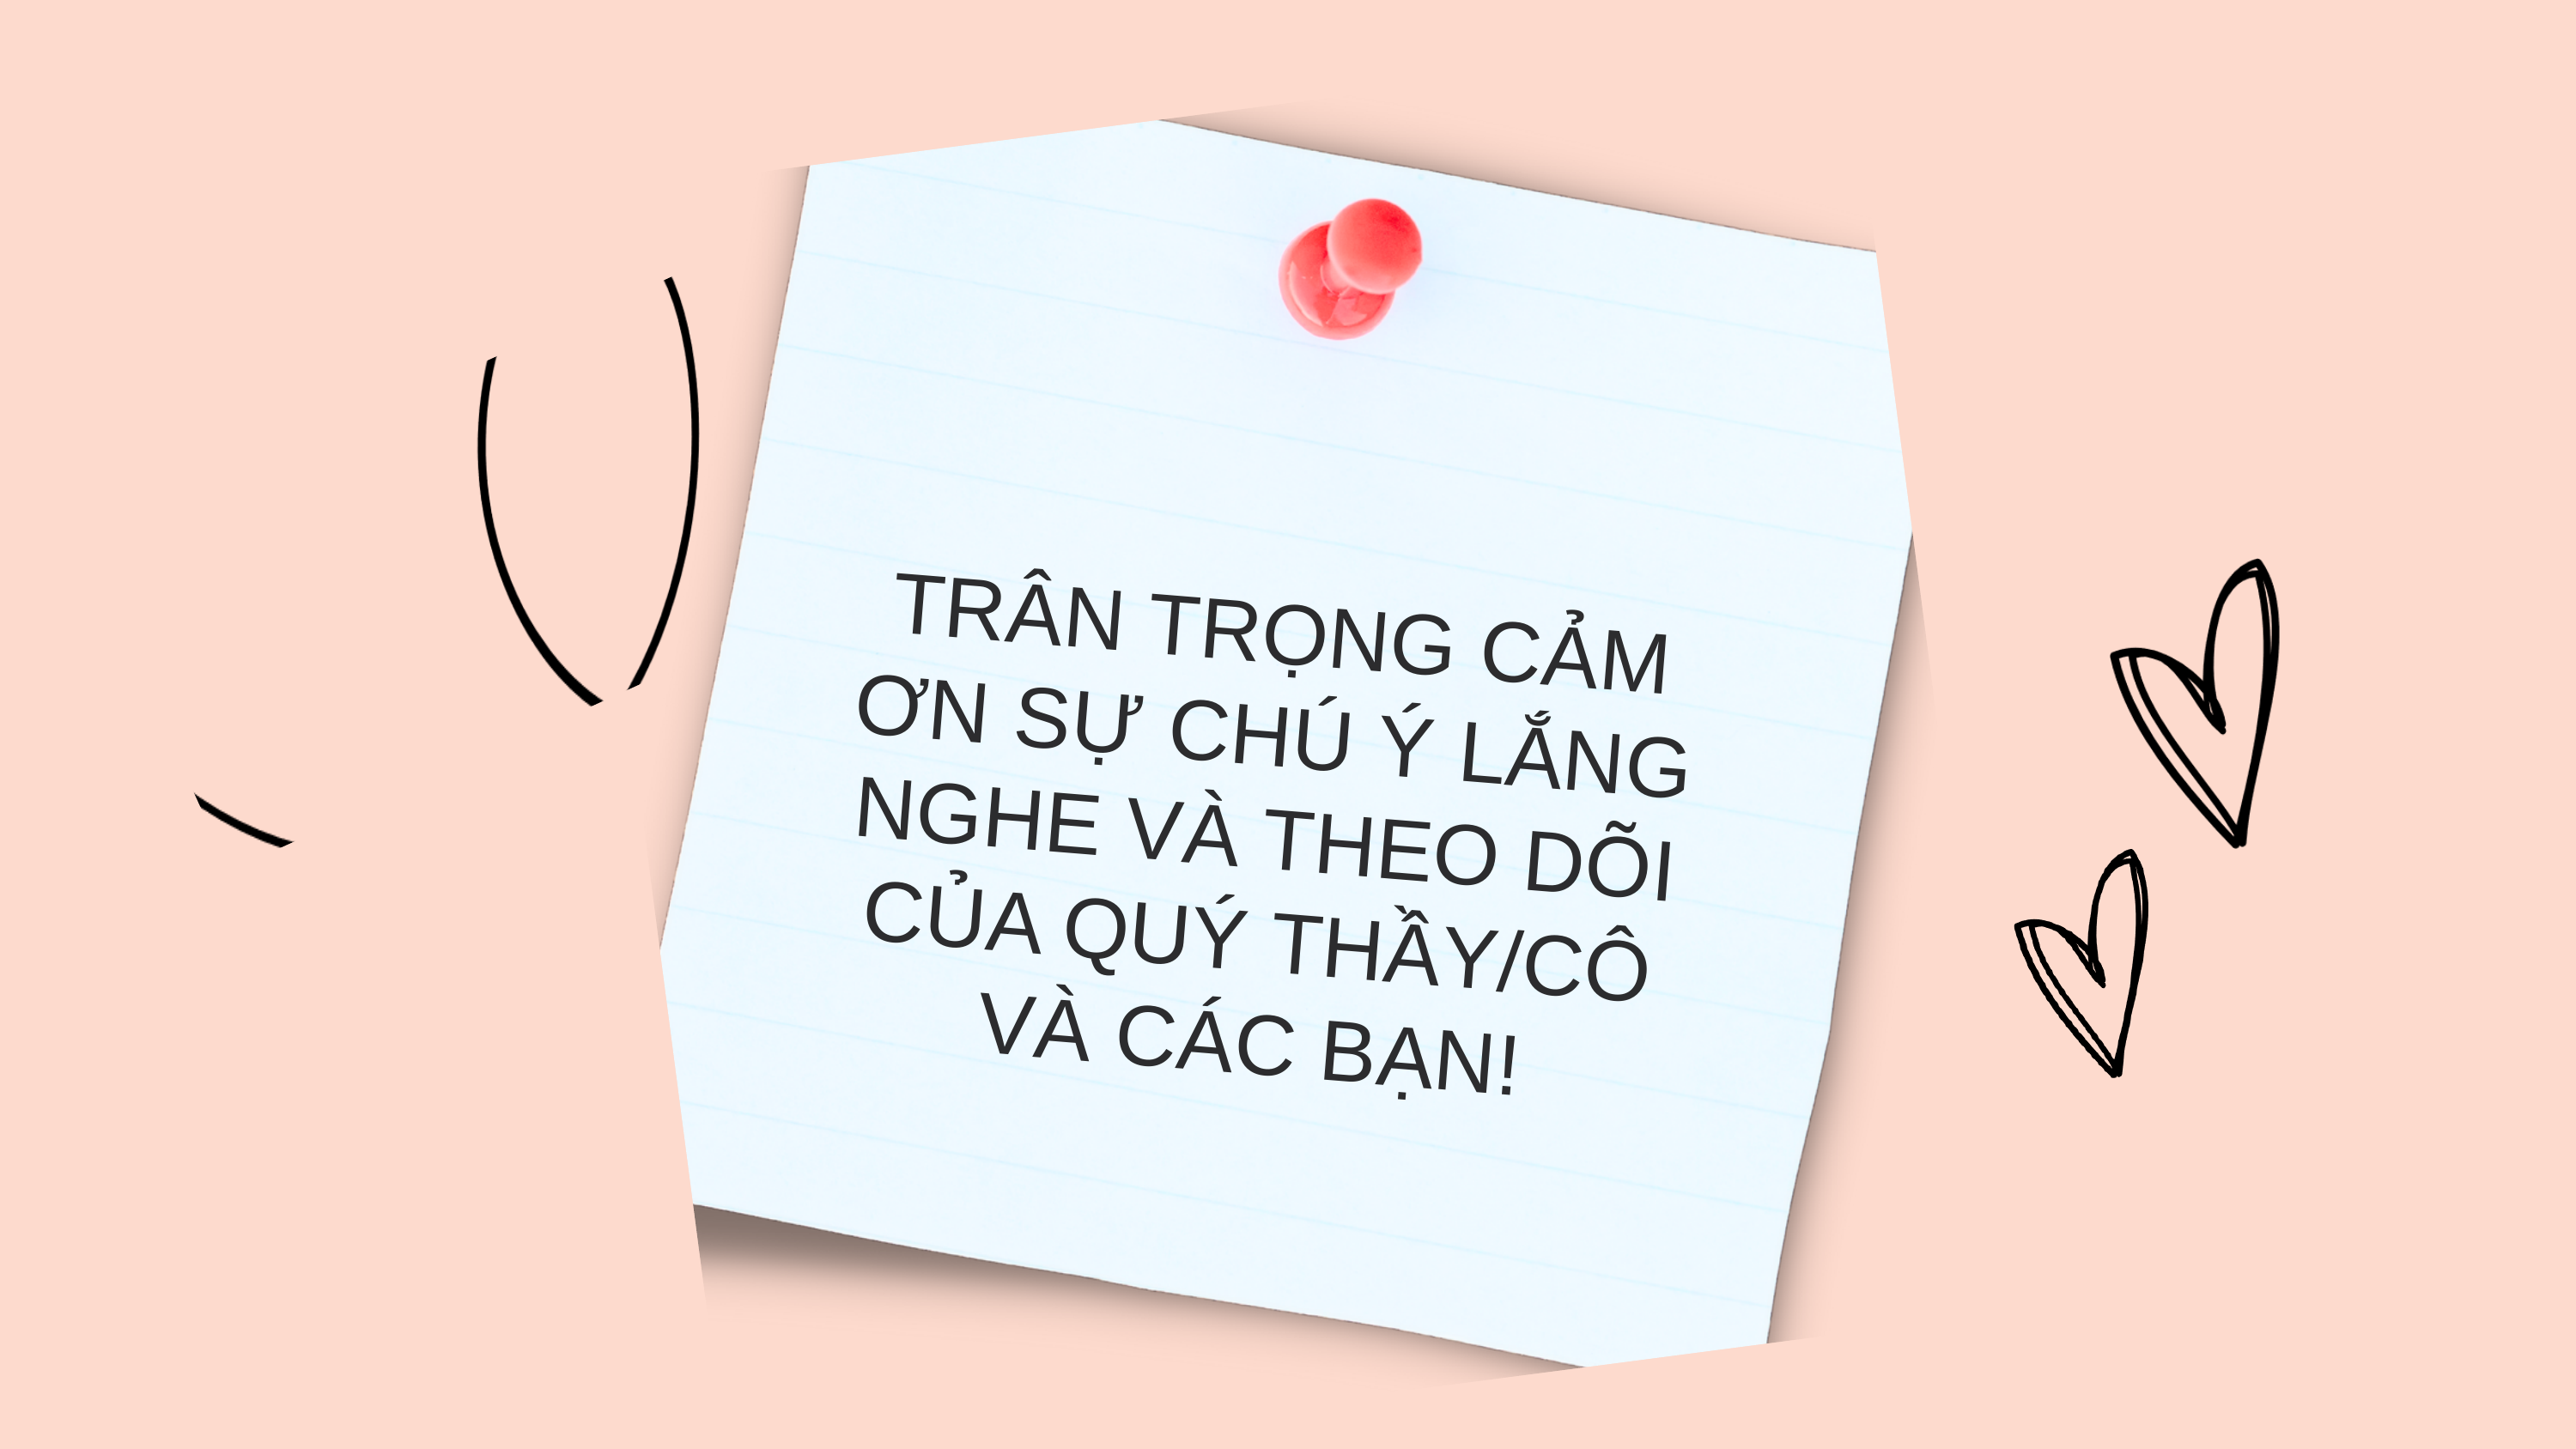

TRÂN TRỌNG CẢM ƠN SỰ CHÚ Ý LẮNG NGHE VÀ THEO DÕI CỦA QUÝ THẦY/CÔ VÀ CÁC BẠN!